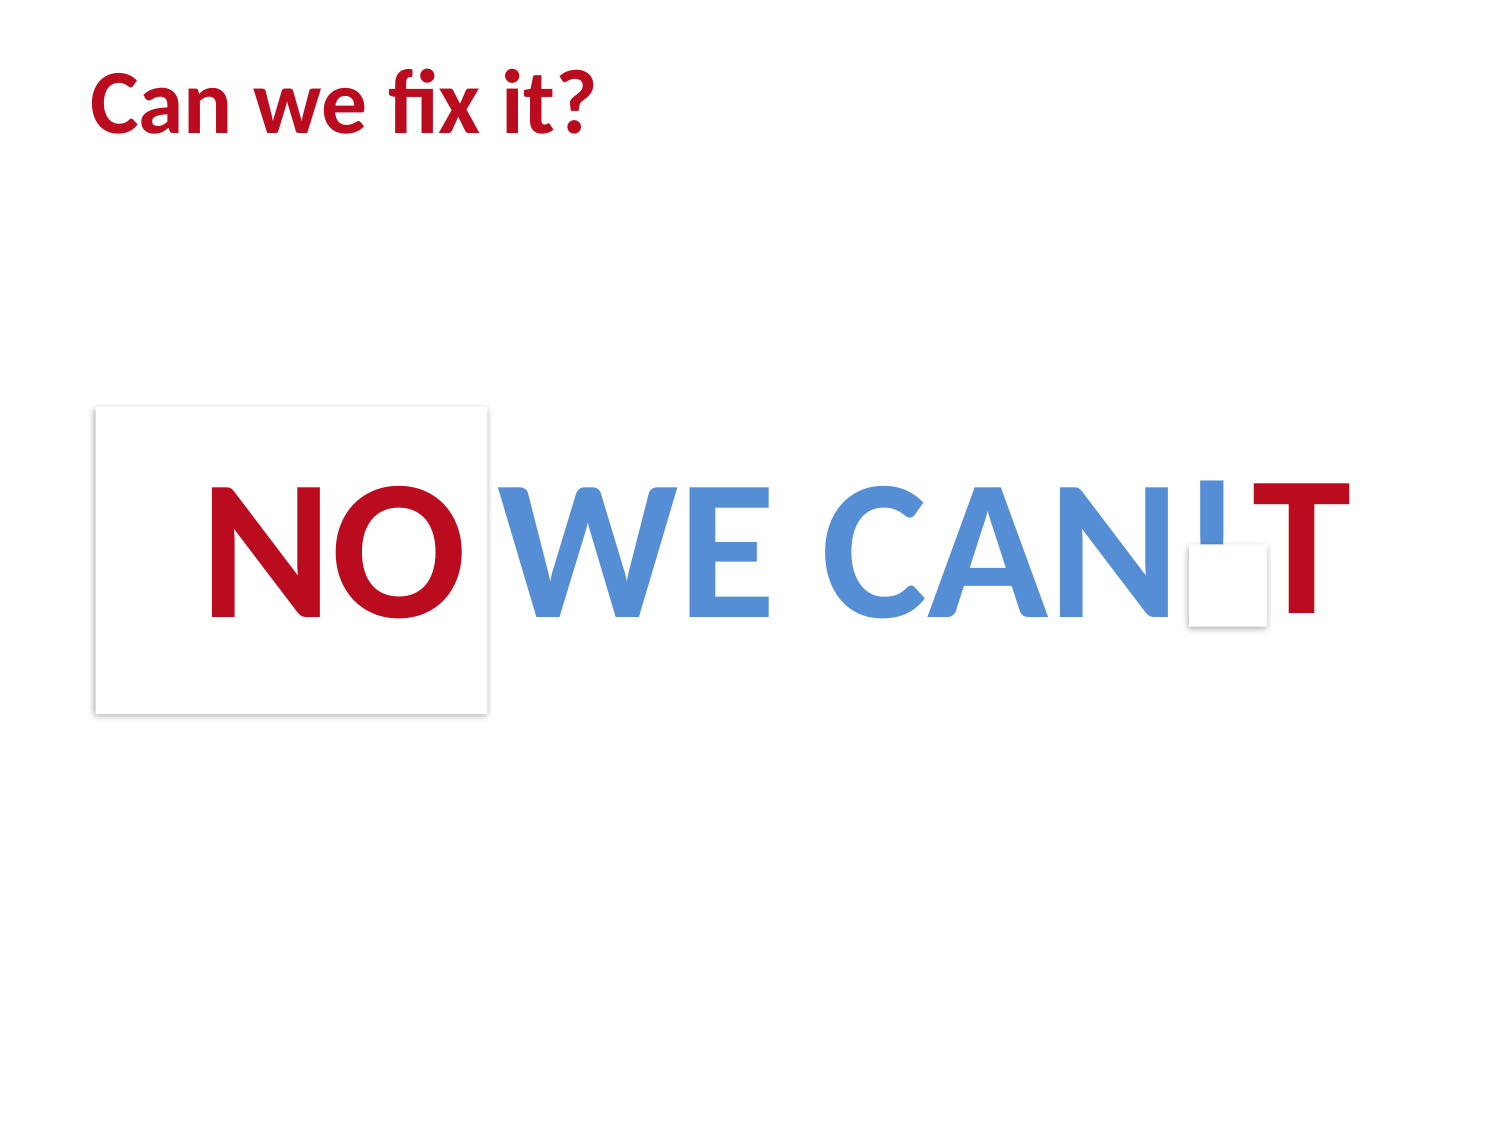

# Can we fix it?

T
YES WE CAN!
NO